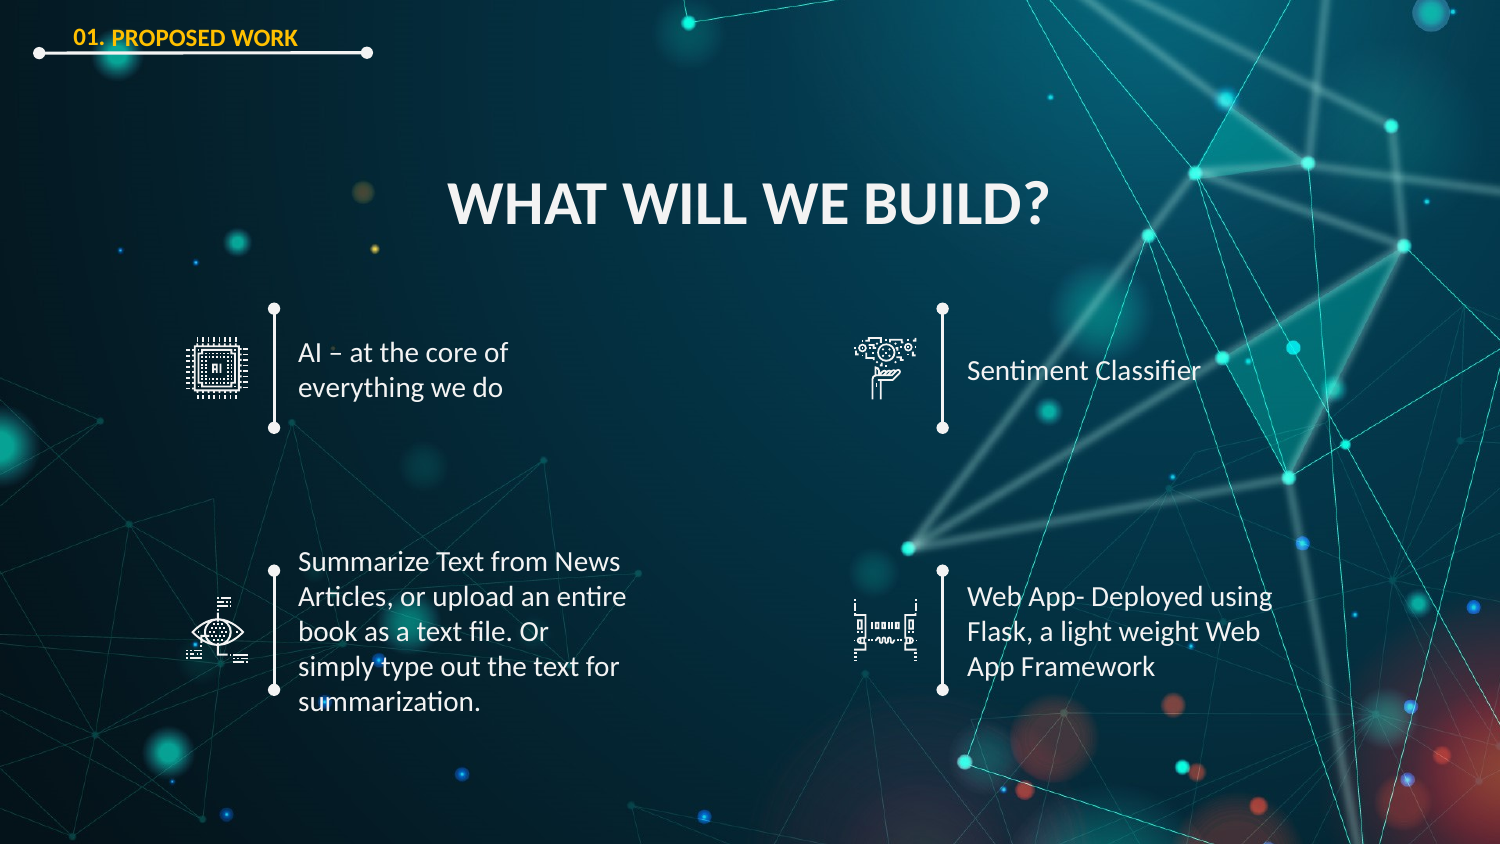

01.
PROPOSED WORK
WHAT WILL WE BUILD?
AI – at the core of everything we do
Sentiment Classifier

Summarize Text from News Articles, or upload an entire book as a text file. Or simply type out the text for summarization.
Web App- Deployed using Flask, a light weight Web App Framework